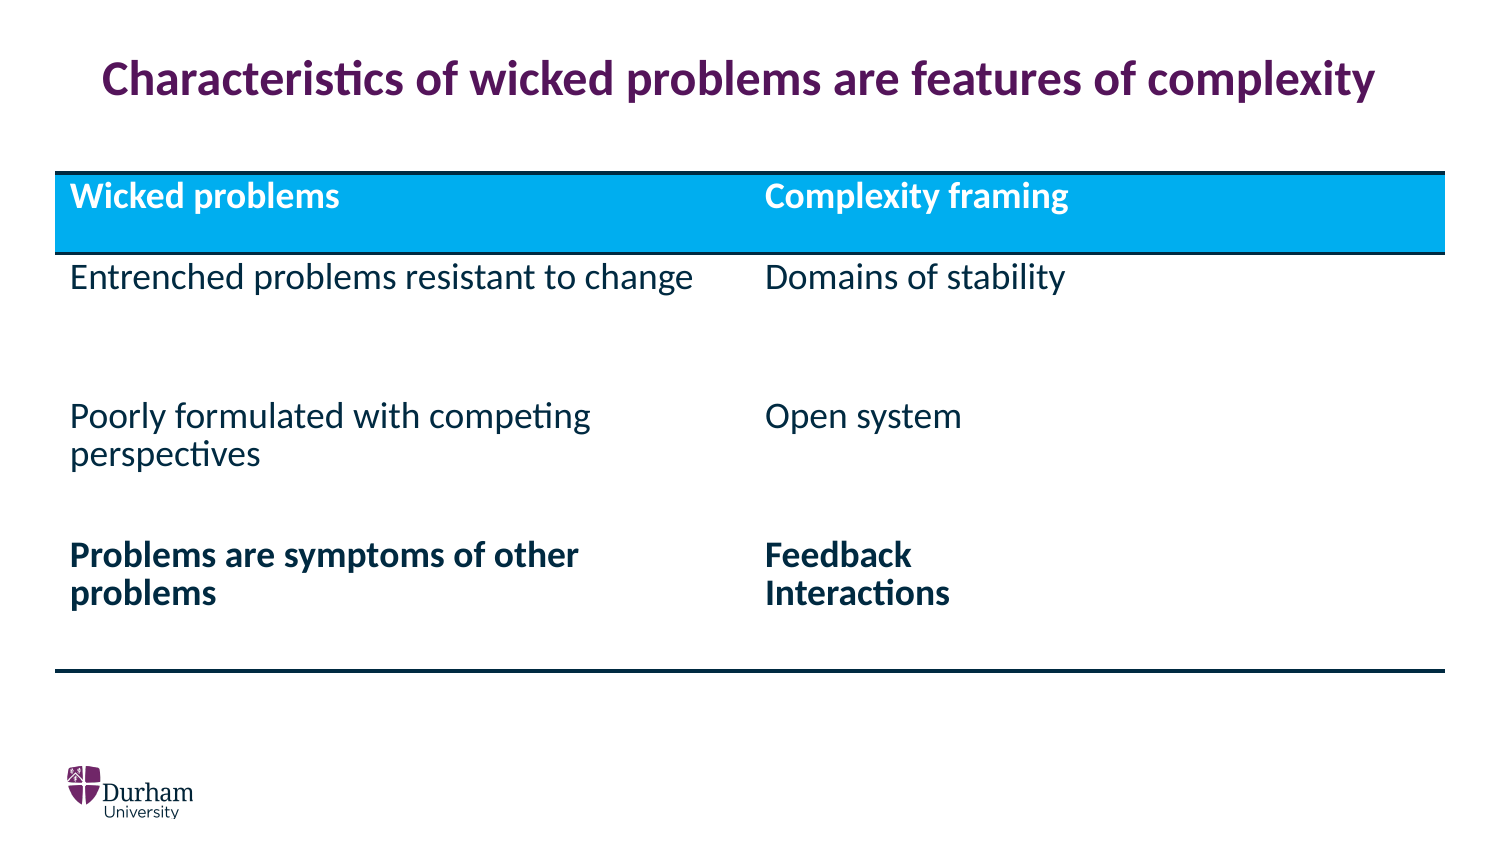

# Characteristics of wicked problems are features of complexity
| Wicked problems | Complexity framing |
| --- | --- |
| Entrenched problems resistant to change | Domains of stability |
| Poorly formulated with competing perspectives | Open system |
| Problems are symptoms of other problems | Feedback Interactions |